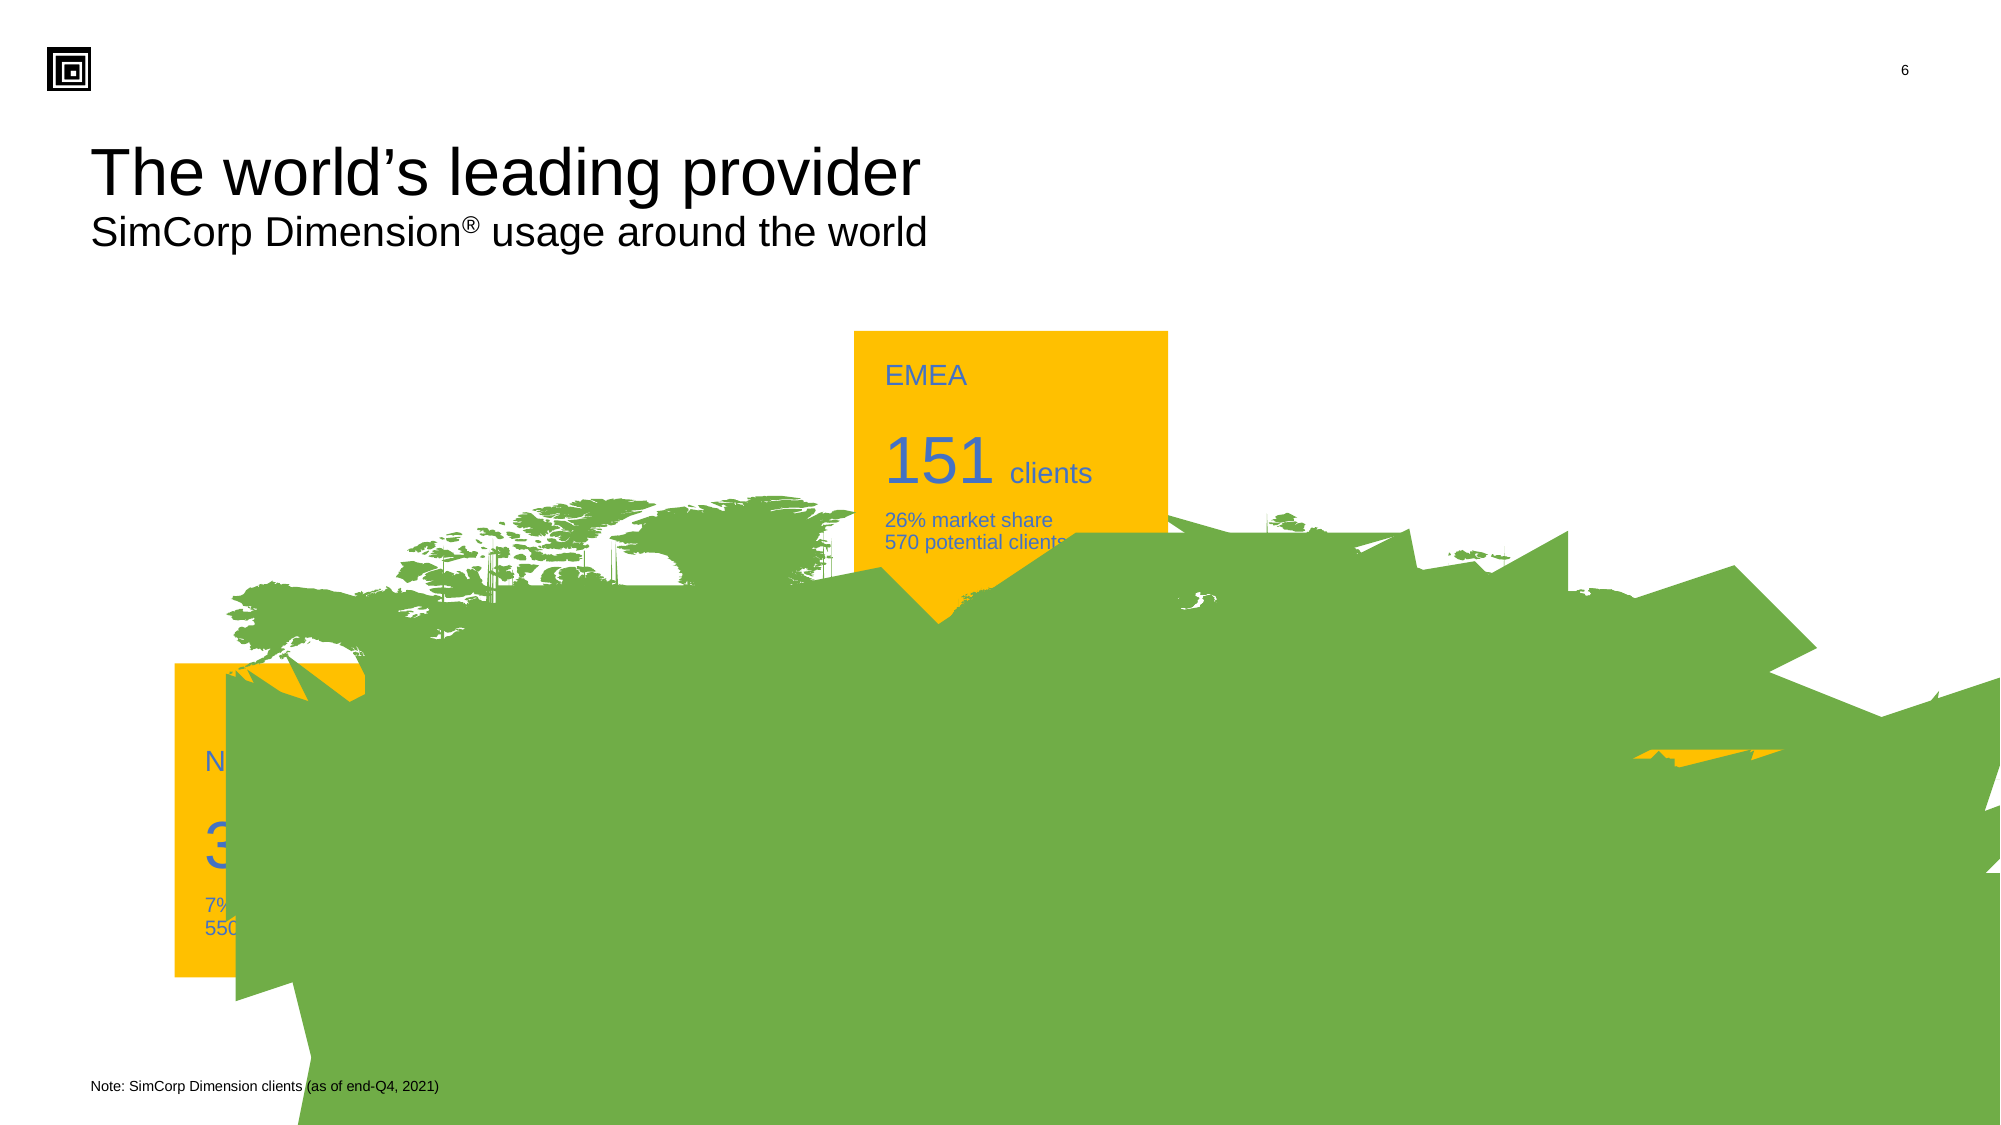

# The world’s leading provider SimCorp Dimension® usage around the world

EMEA
151 clients

26% market share
570 potential clients

NORTH AMERICA

APAC

37 clients

19 clients

7% market share
550 potential clients

11% market share
180 potential clients

Note: SimCorp Dimension clients (as of end-Q4, 2021)